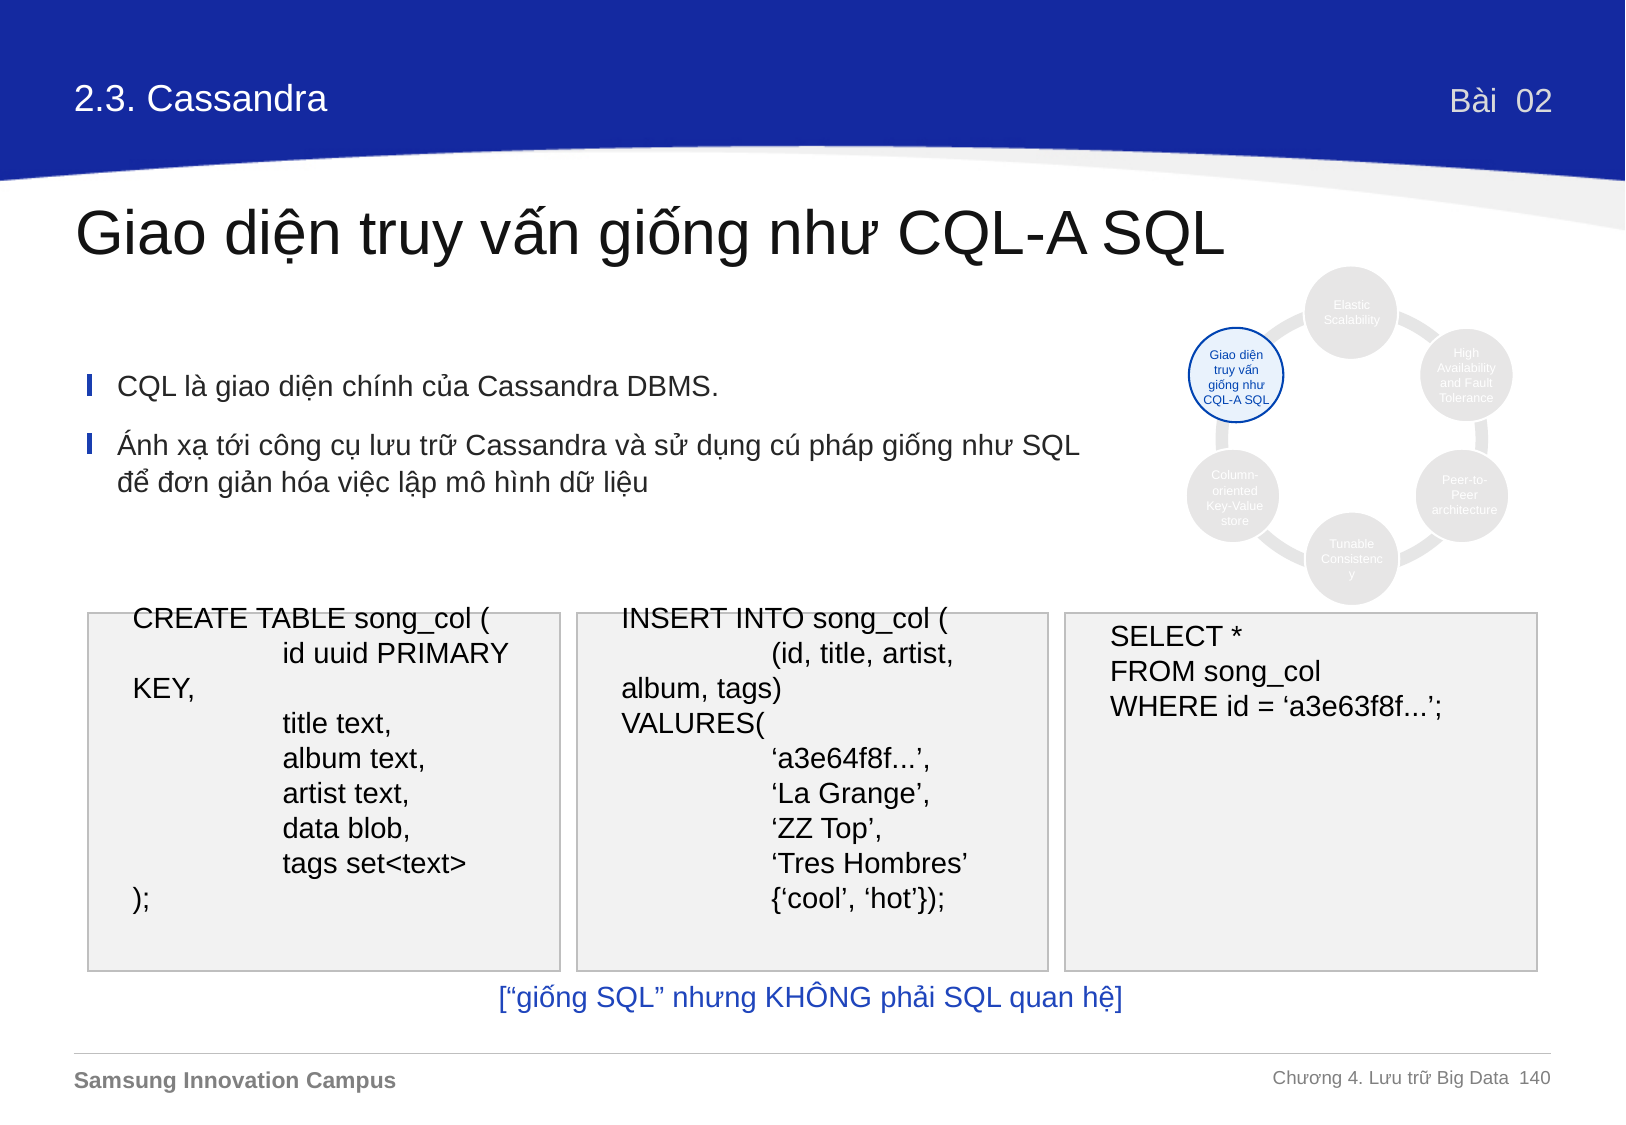

2.3. Cassandra
Bài  02

Giao diện truy vấn giống như CQL-A SQL

Elastic
Scalability

Giao diện truy vấn giống như CQL-A SQL

High Availability and Fault Tolerance

Column-
oriented
Key-Value
store

Peer-to-
Peer
architecture

Tunable
Consistency
CQL là giao diện chính của Cassandra DBMS.
Ánh xạ tới công cụ lưu trữ Cassandra và sử dụng cú pháp giống như SQL để đơn giản hóa việc lập mô hình dữ liệu
CREATE TABLE song_col (
		id uuid PRIMARY KEY,
		title text,
		album text,
		artist text,
		data blob,
		tags set<text>
);

INSERT INTO song_col (
		(id, title, artist, album, tags)
VALURES(
		‘a3e64f8f...’,
		‘La Grange’,
		‘ZZ Top’,
		‘Tres Hombres’
		{‘cool’, ‘hot’});

SELECT *
FROM song_col
WHERE id = ‘a3e63f8f...’;

[“giống SQL” nhưng KHÔNG phải SQL quan hệ]